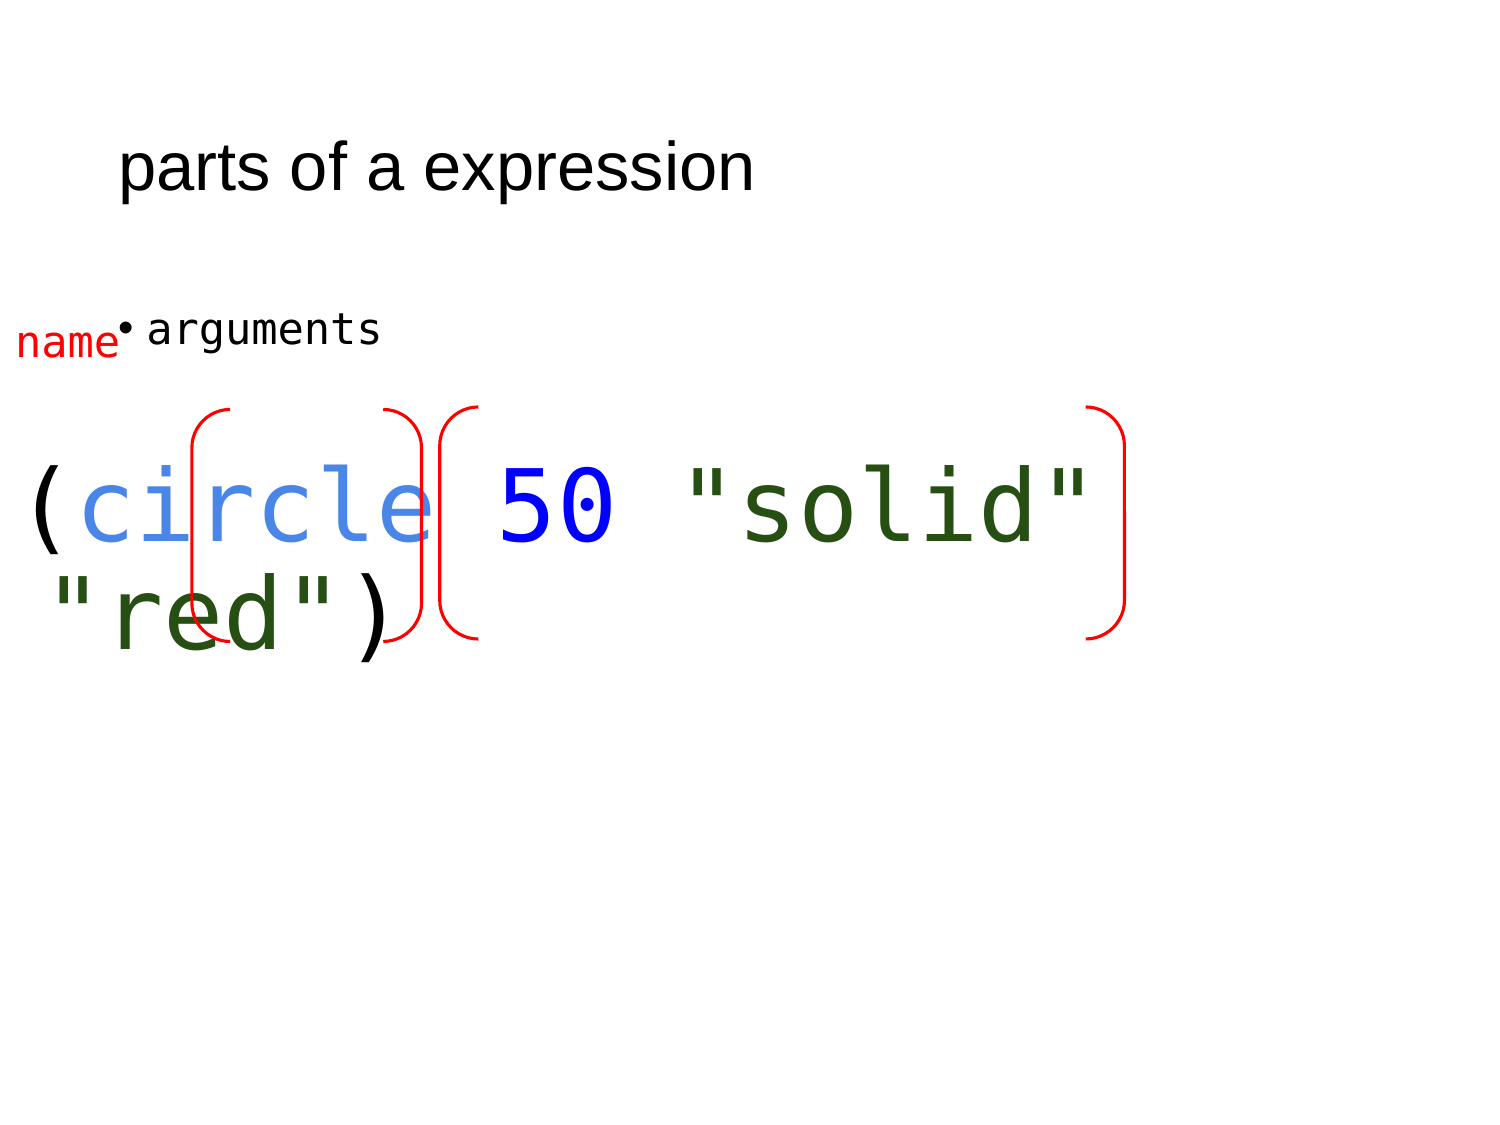

# parts of a expression
arguments
name

(circle 50 "solid" "red")